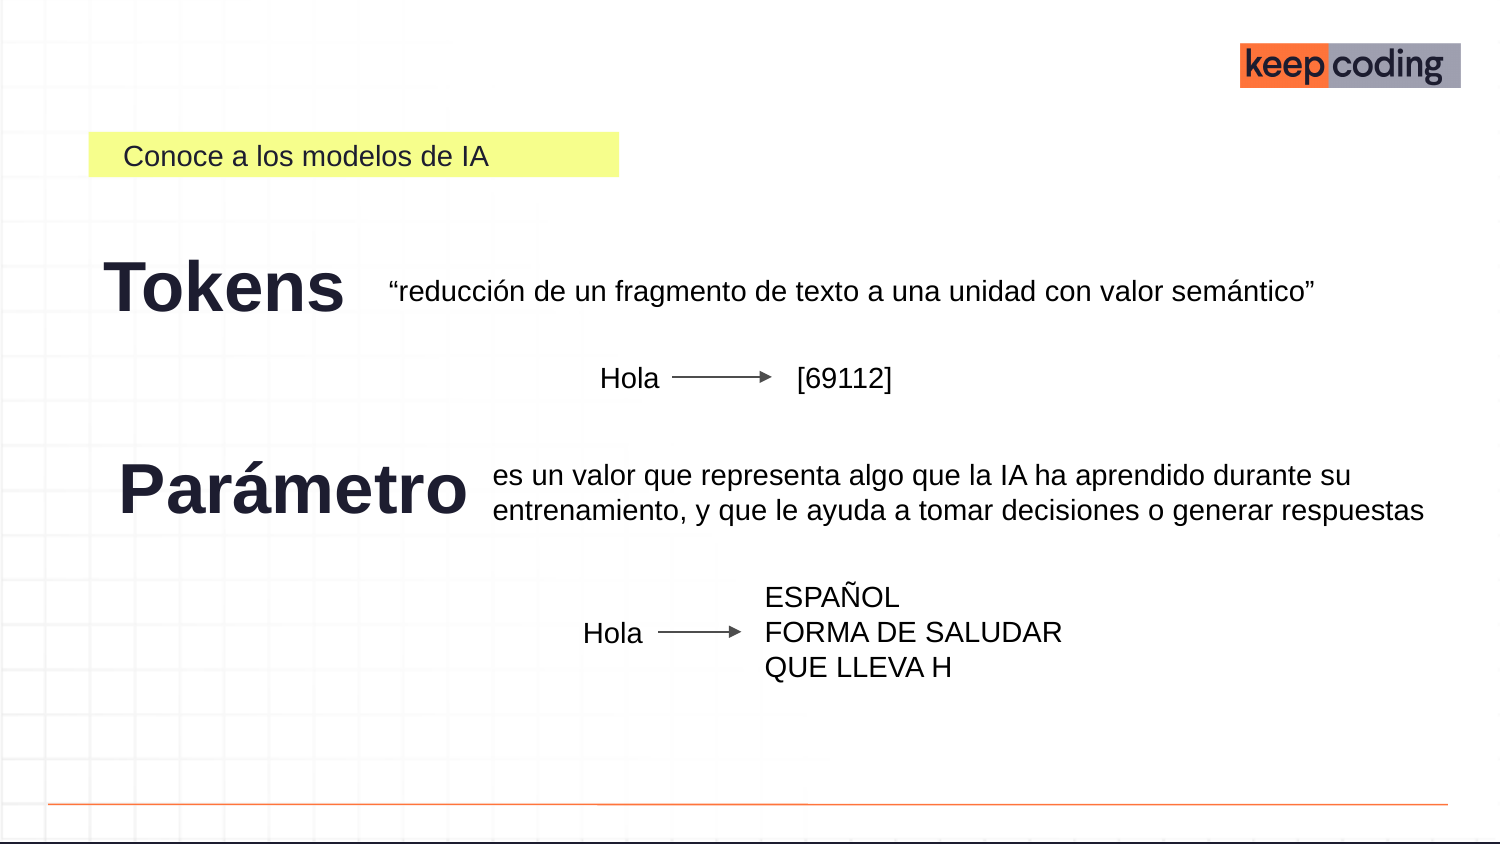

Conoce a los modelos de IA

Tokens
“reducción de un fragmento de texto a una unidad con valor semántico”
Hola
[69112]
Parámetro
es un valor que representa algo que la IA ha aprendido durante su entrenamiento, y que le ayuda a tomar decisiones o generar respuestas
ESPAÑOL
FORMA DE SALUDAR
QUE LLEVA H
Hola